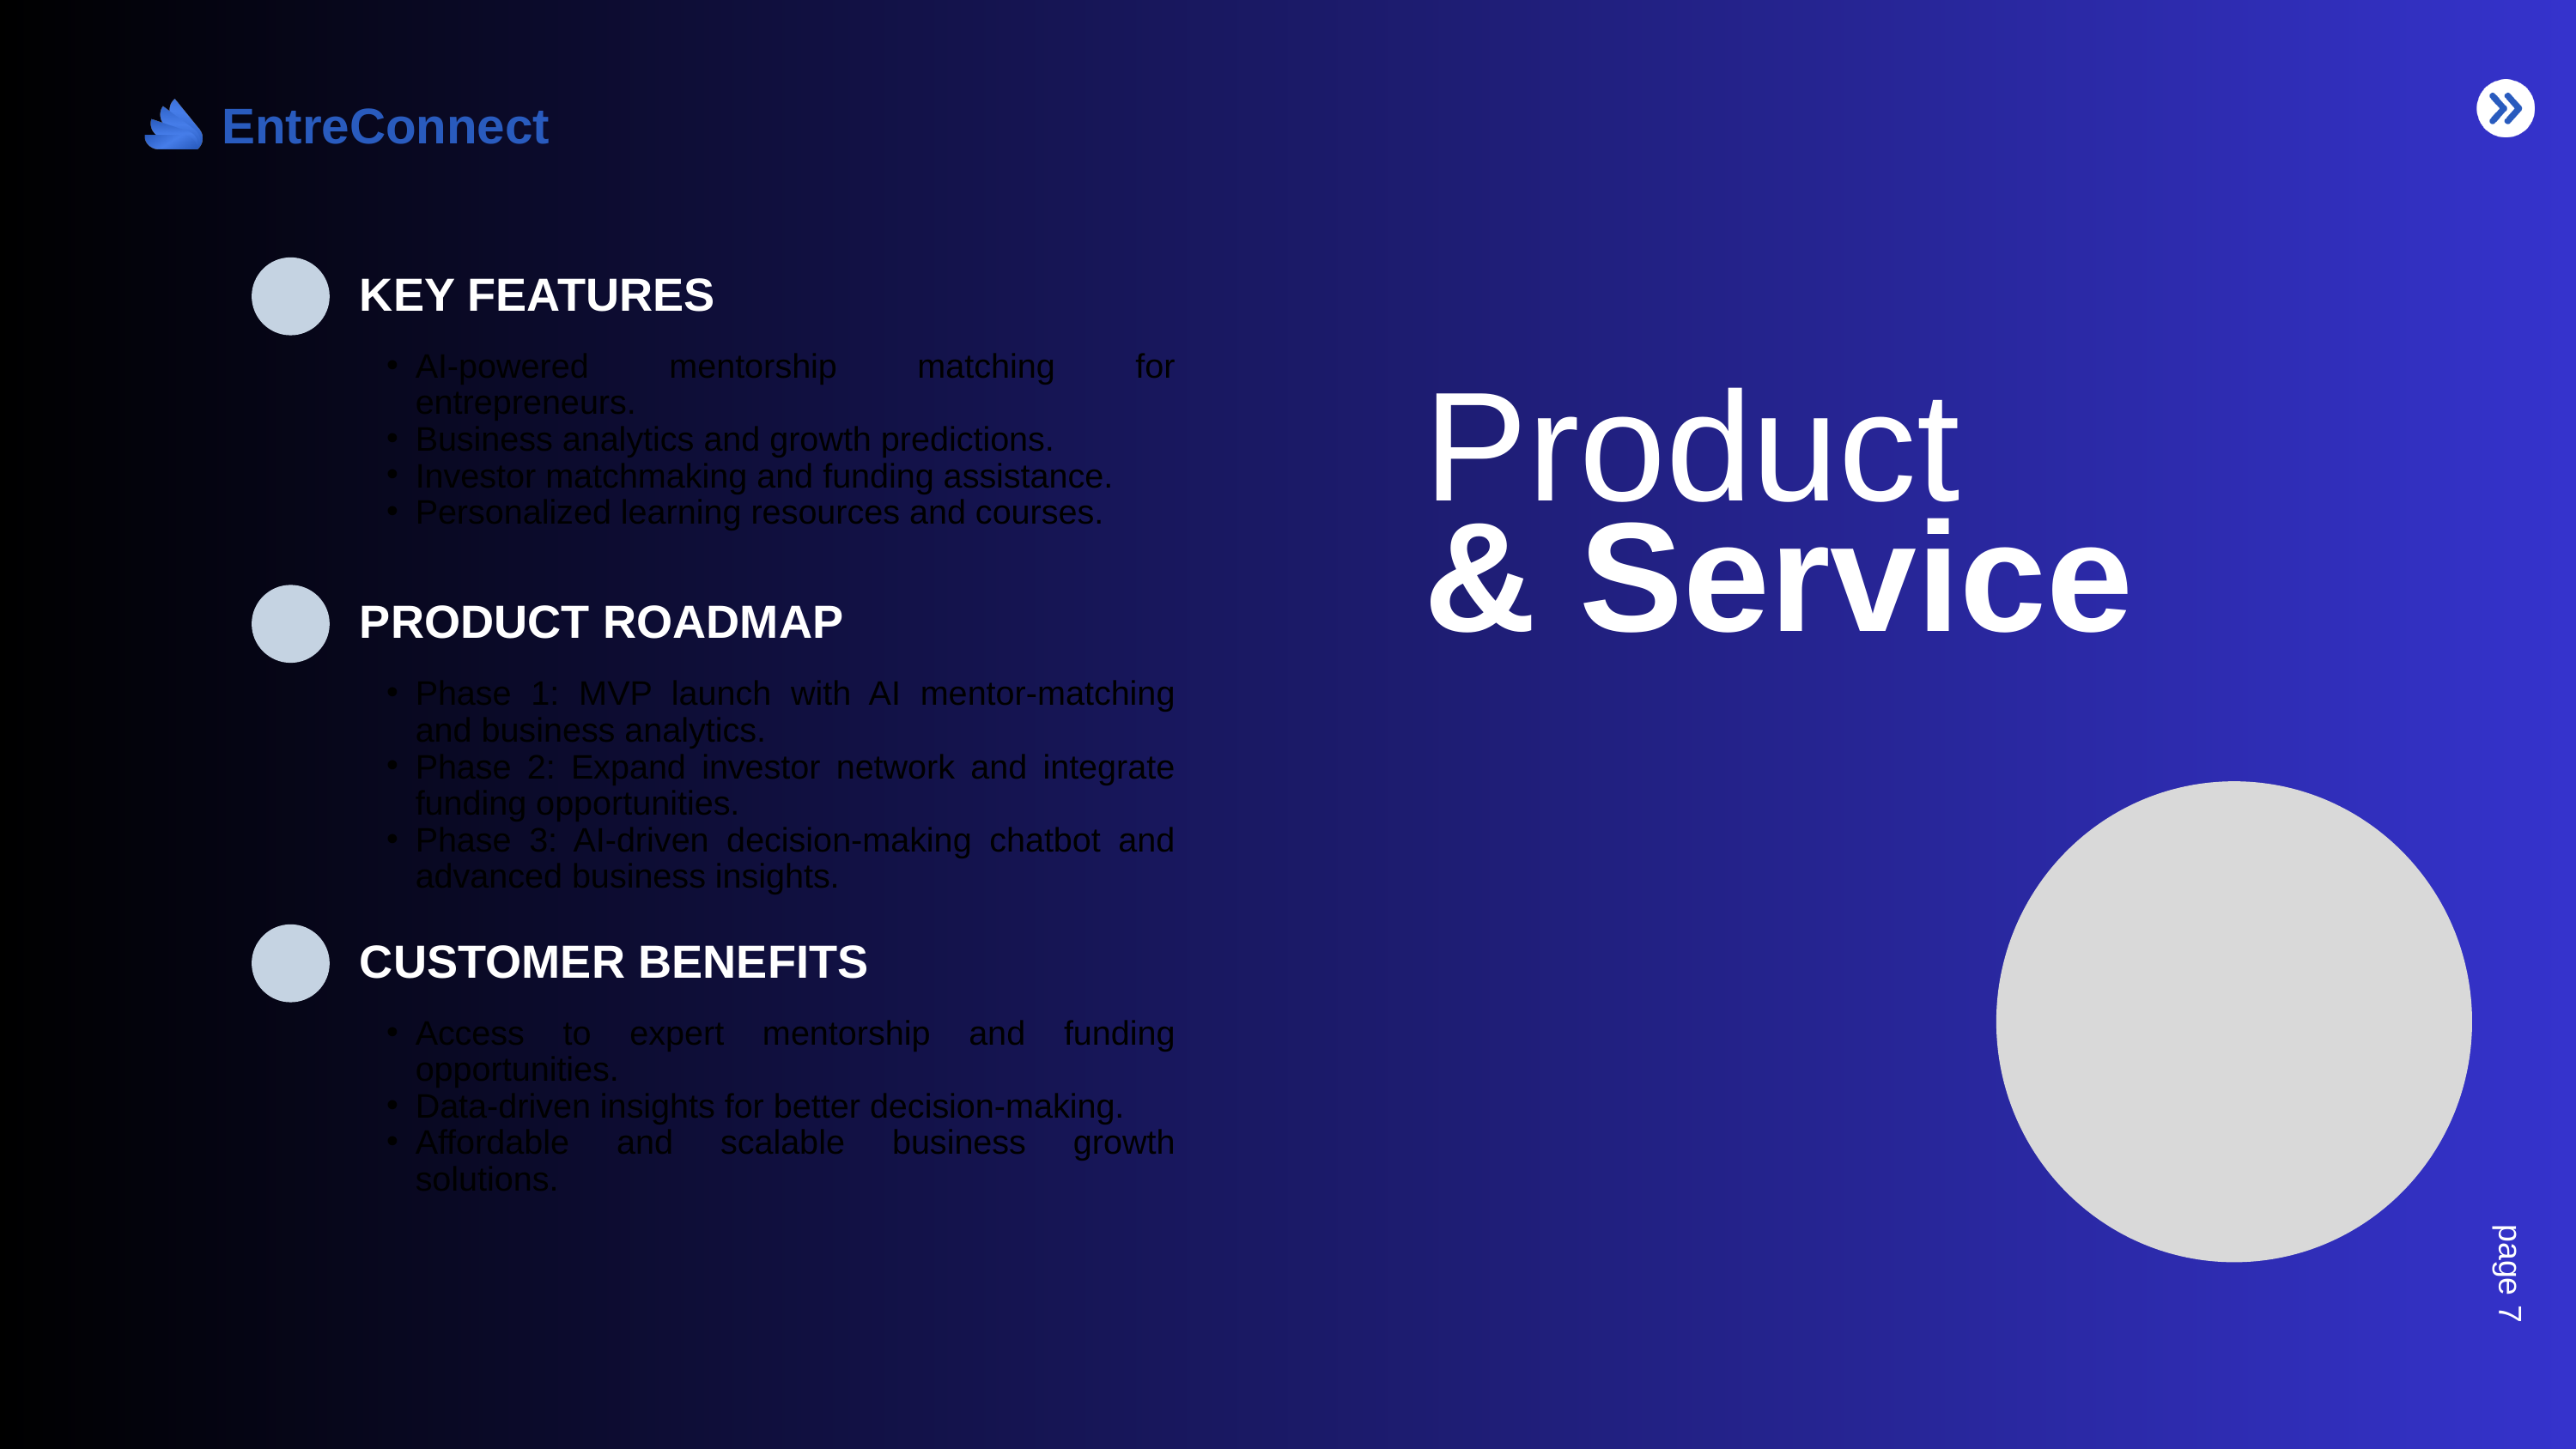

EntreConnect

KEY FEATURES
AI-powered mentorship matching for entrepreneurs.
Business analytics and growth predictions.
Investor matchmaking and funding assistance.
Personalized learning resources and courses.

Product
& Service

PRODUCT ROADMAP
Phase 1: MVP launch with AI mentor-matching and business analytics.
Phase 2: Expand investor network and integrate funding opportunities.
Phase 3: AI-driven decision-making chatbot and advanced business insights.

CUSTOMER BENEFITS
Access to expert mentorship and funding opportunities.
Data-driven insights for better decision-making.
Affordable and scalable business growth solutions.

page 7